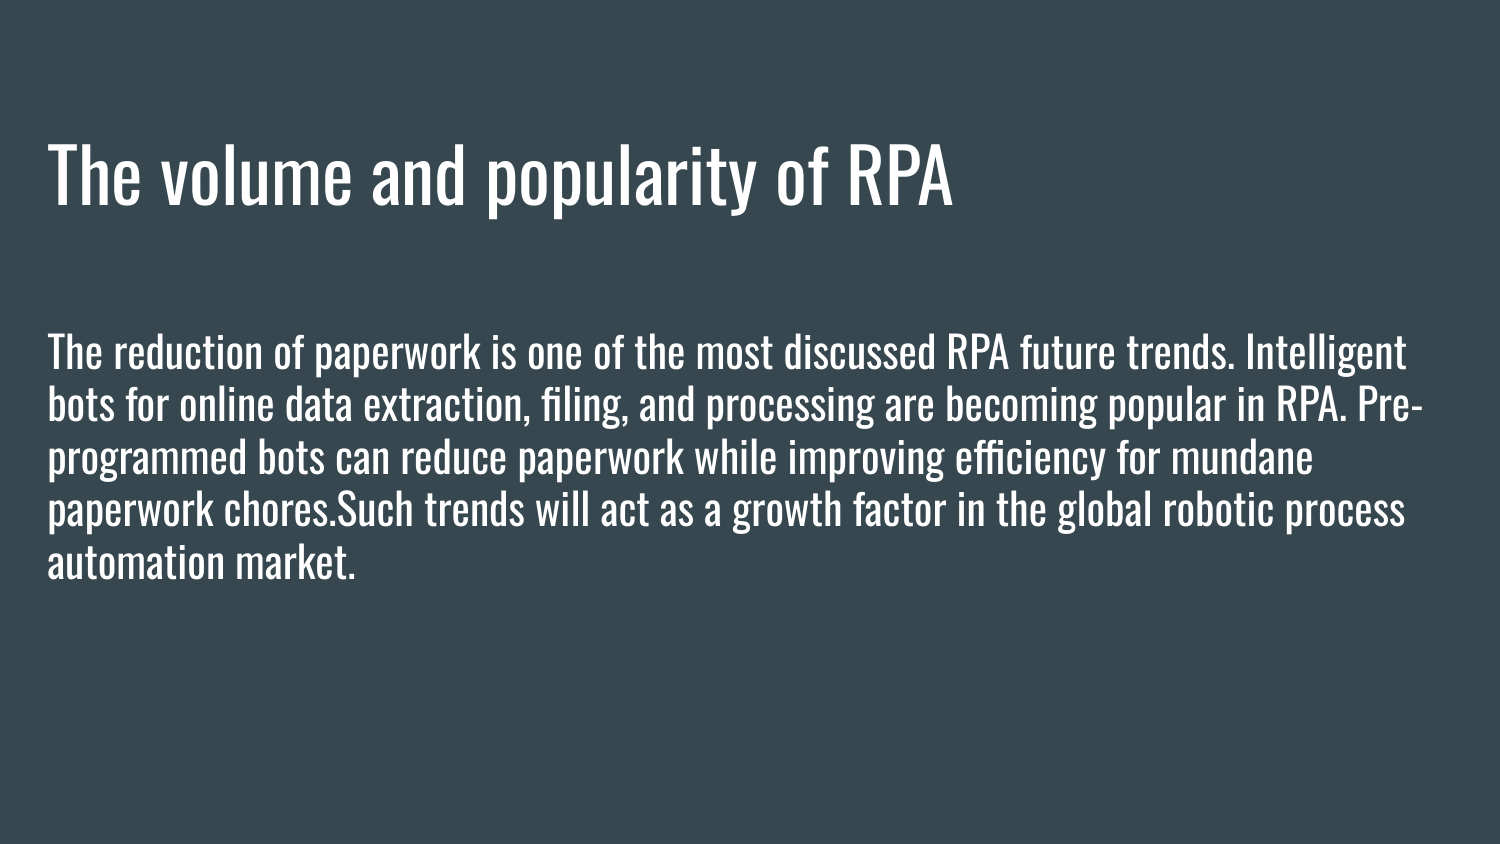

# The volume and popularity of RPA

The reduction of paperwork is one of the most discussed RPA future trends. Intelligent bots for online data extraction, filing, and processing are becoming popular in RPA. Pre-programmed bots can reduce paperwork while improving efficiency for mundane paperwork chores.Such trends will act as a growth factor in the global robotic process automation market.